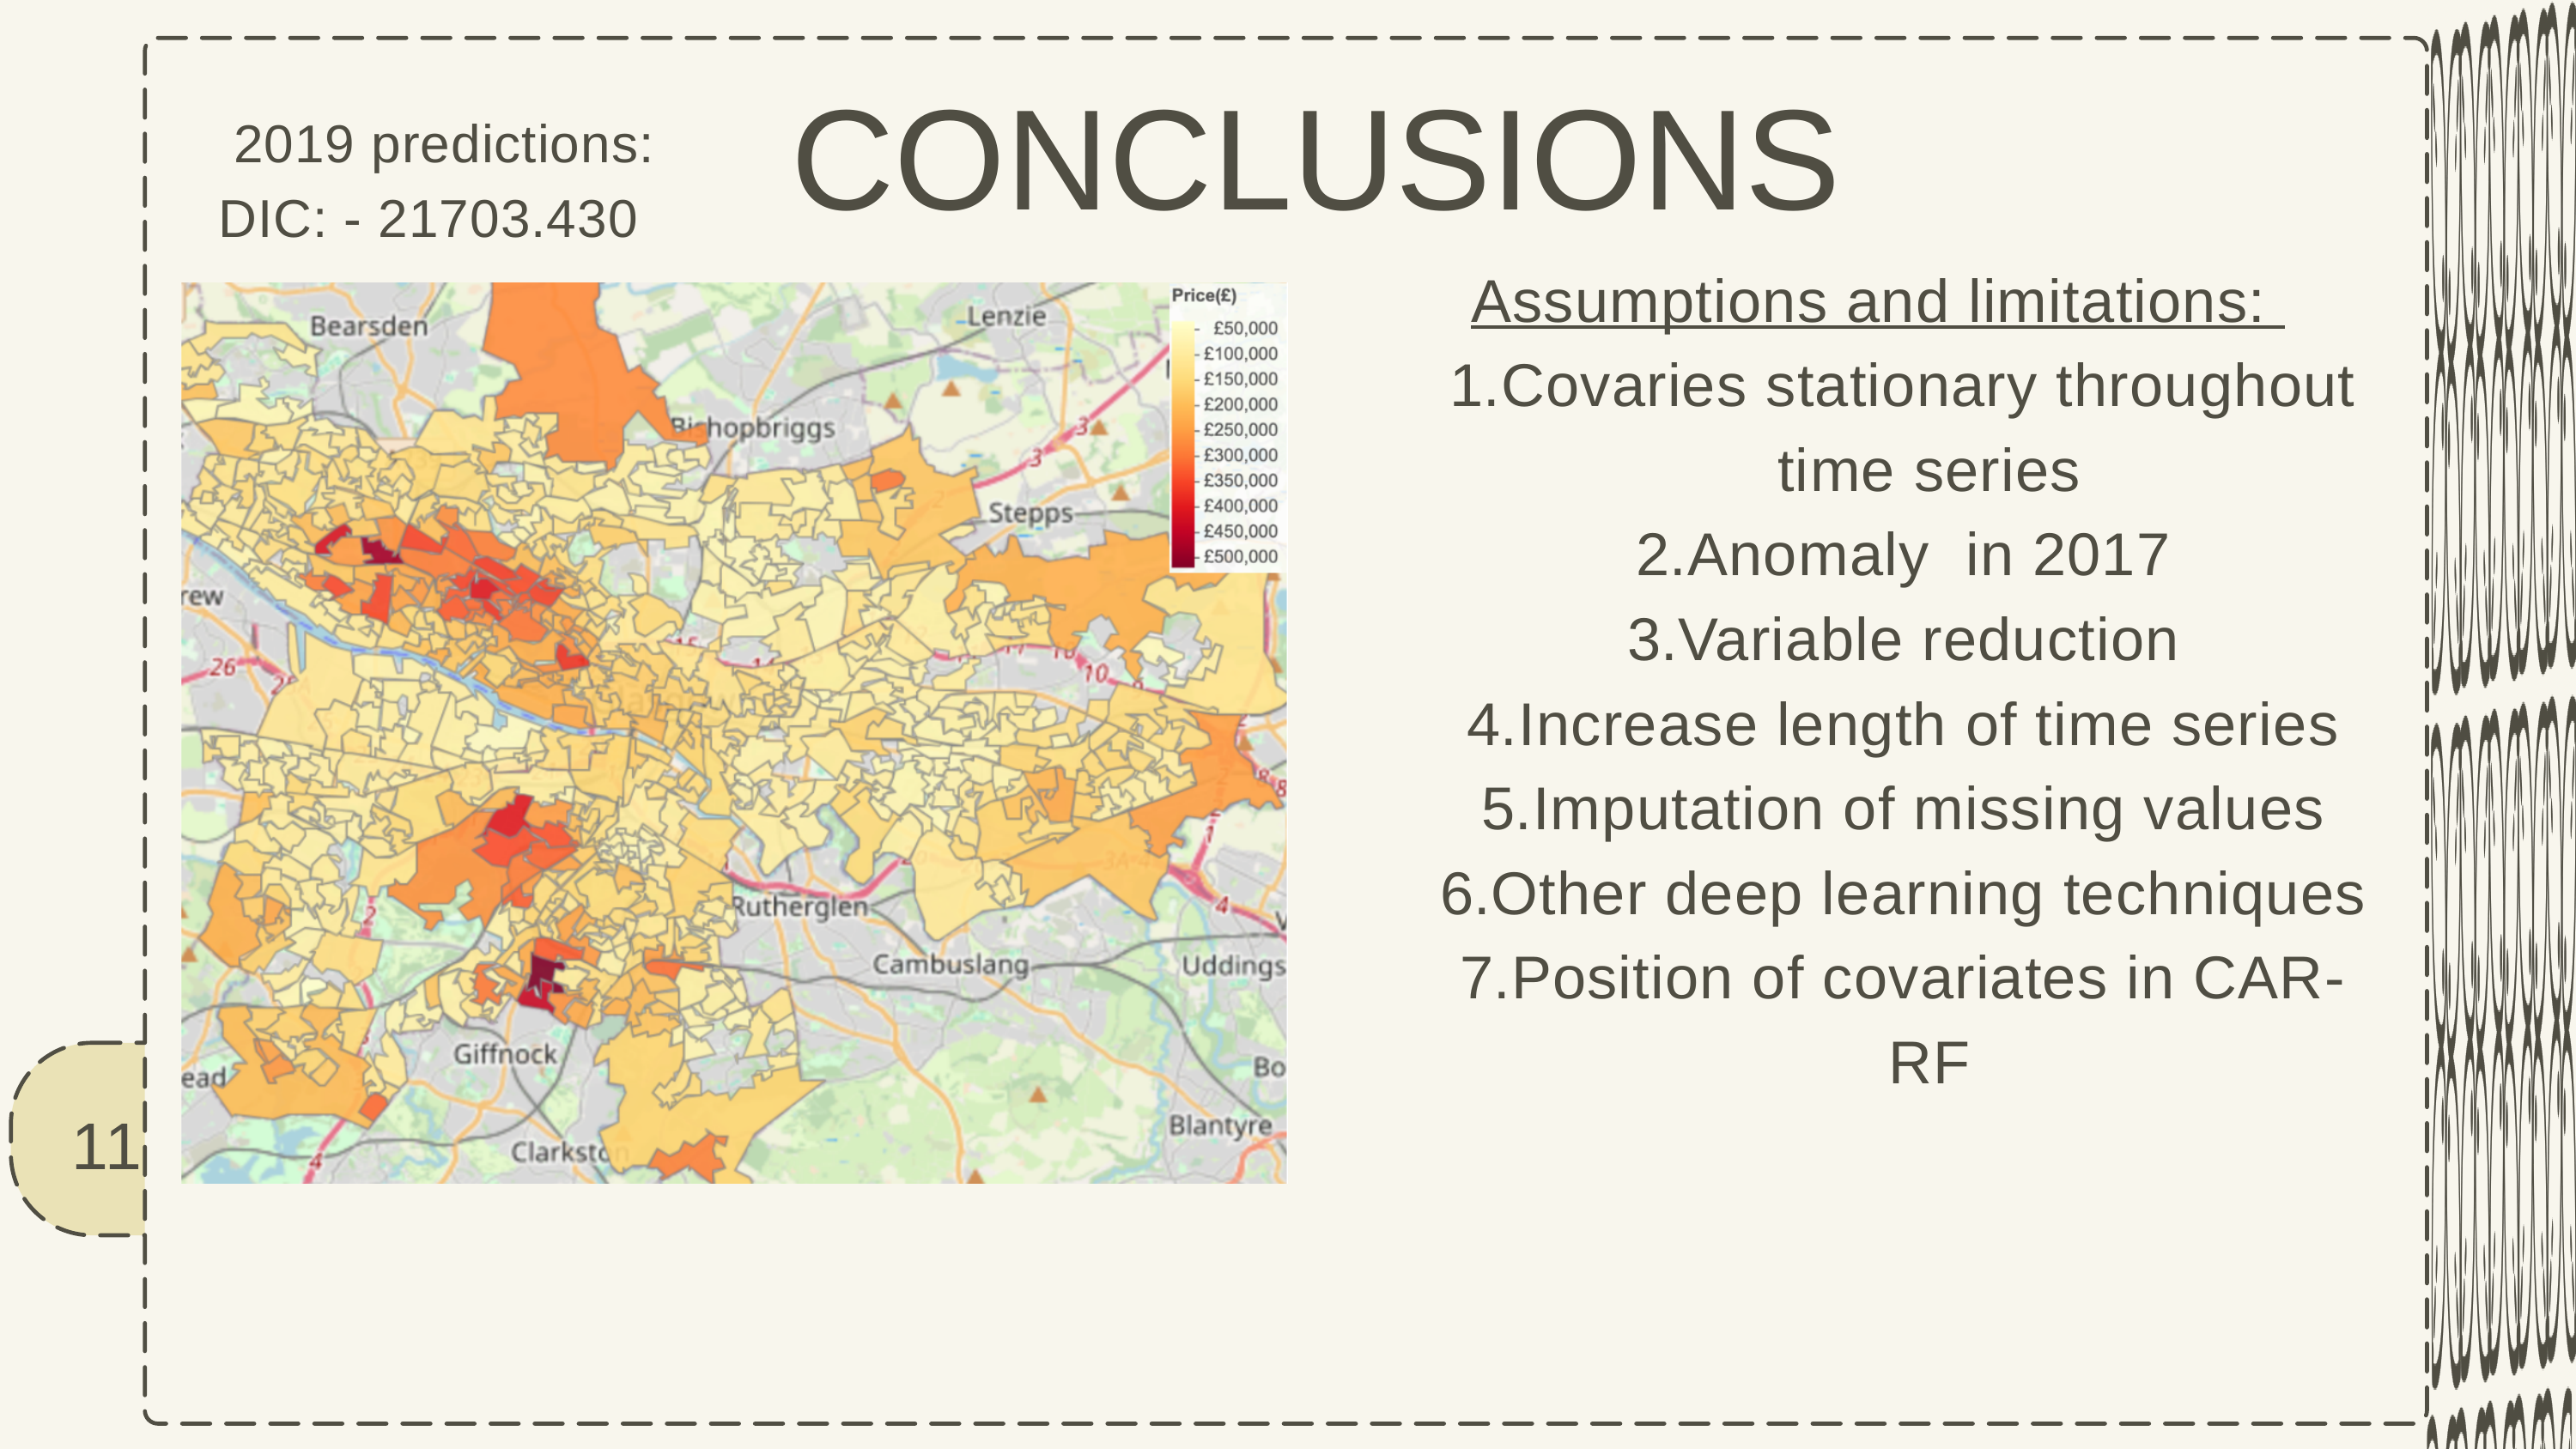

CONCLUSIONS
2019 predictions:
DIC: - 21703.430
Assumptions and limitations:
Covaries stationary throughout time series
Anomaly  in 2017
Variable reduction
Increase length of time series
Imputation of missing values
Other deep learning techniques
Position of covariates in CAR-RF

11